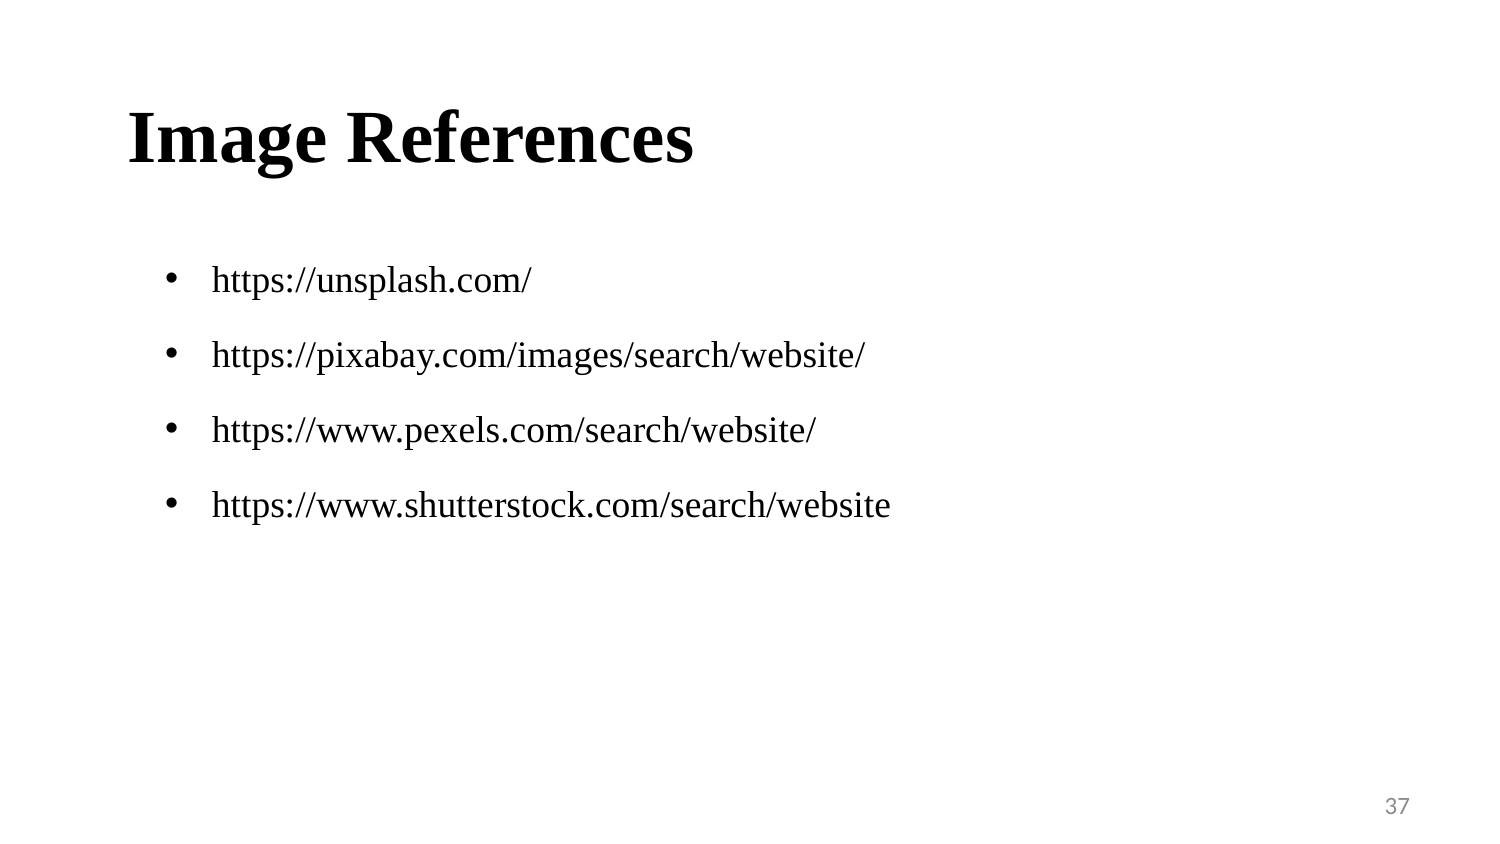

# Image References
https://unsplash.com/
https://pixabay.com/images/search/website/
https://www.pexels.com/search/website/
https://www.shutterstock.com/search/website
37